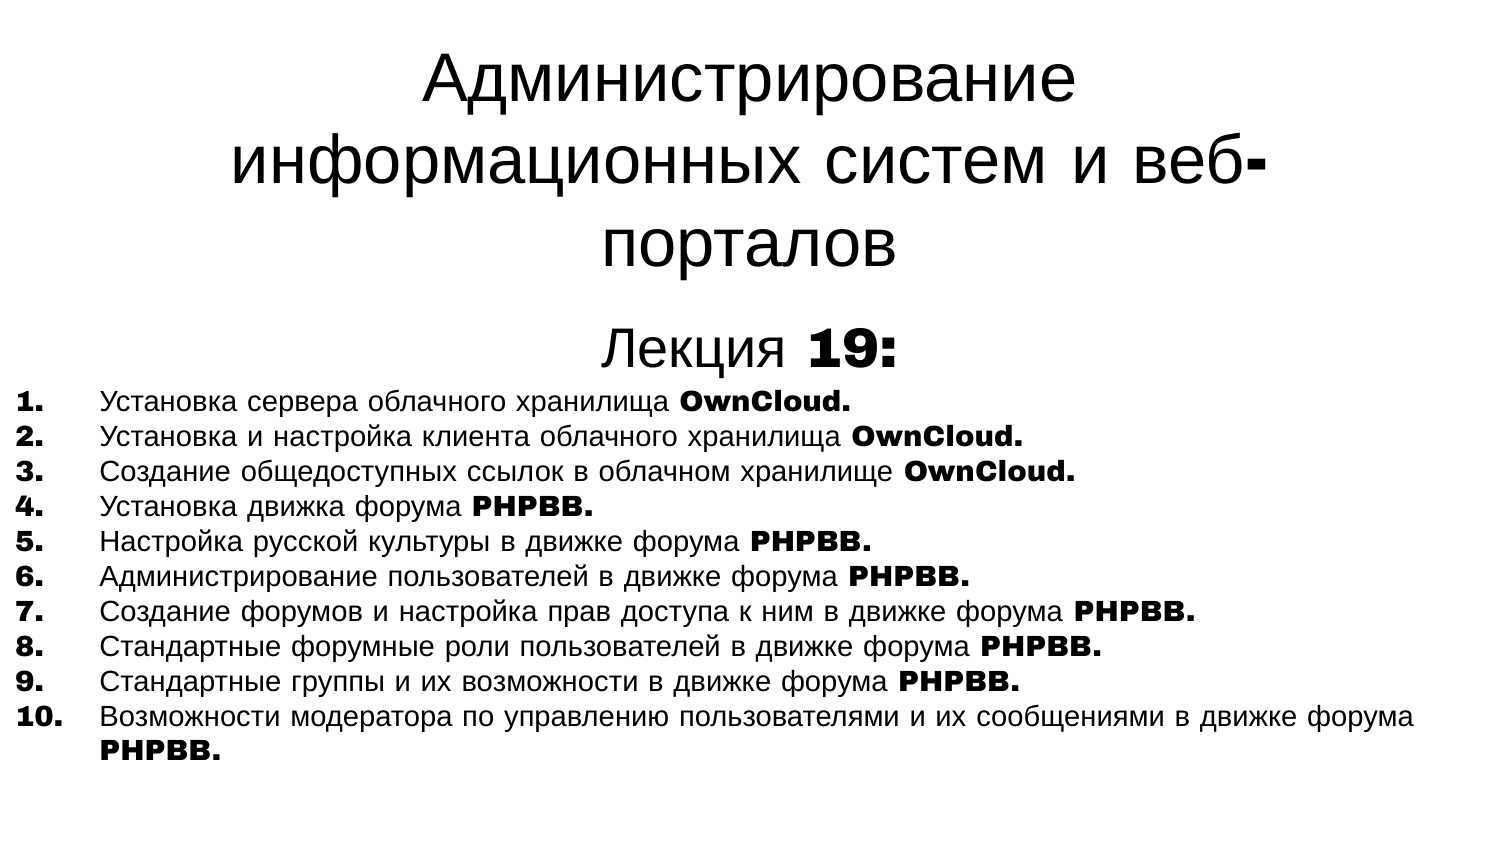

# Администрирование информационных систем и веб-порталов
Лекция 19:
Установка сервера облачного хранилища OwnCloud.
Установка и настройка клиента облачного хранилища OwnCloud.
Создание общедоступных ссылок в облачном хранилище OwnCloud.
Установка движка форума PHPBB.
Настройка русской культуры в движке форума PHPBB.
Администрирование пользователей в движке форума PHPBB.
Создание форумов и настройка прав доступа к ним в движке форума PHPBB.
Стандартные форумные роли пользователей в движке форума PHPBB.
Стандартные группы и их возможности в движке форума PHPBB.
Возможности модератора по управлению пользователями и их сообщениями в движке форума PHPBB.